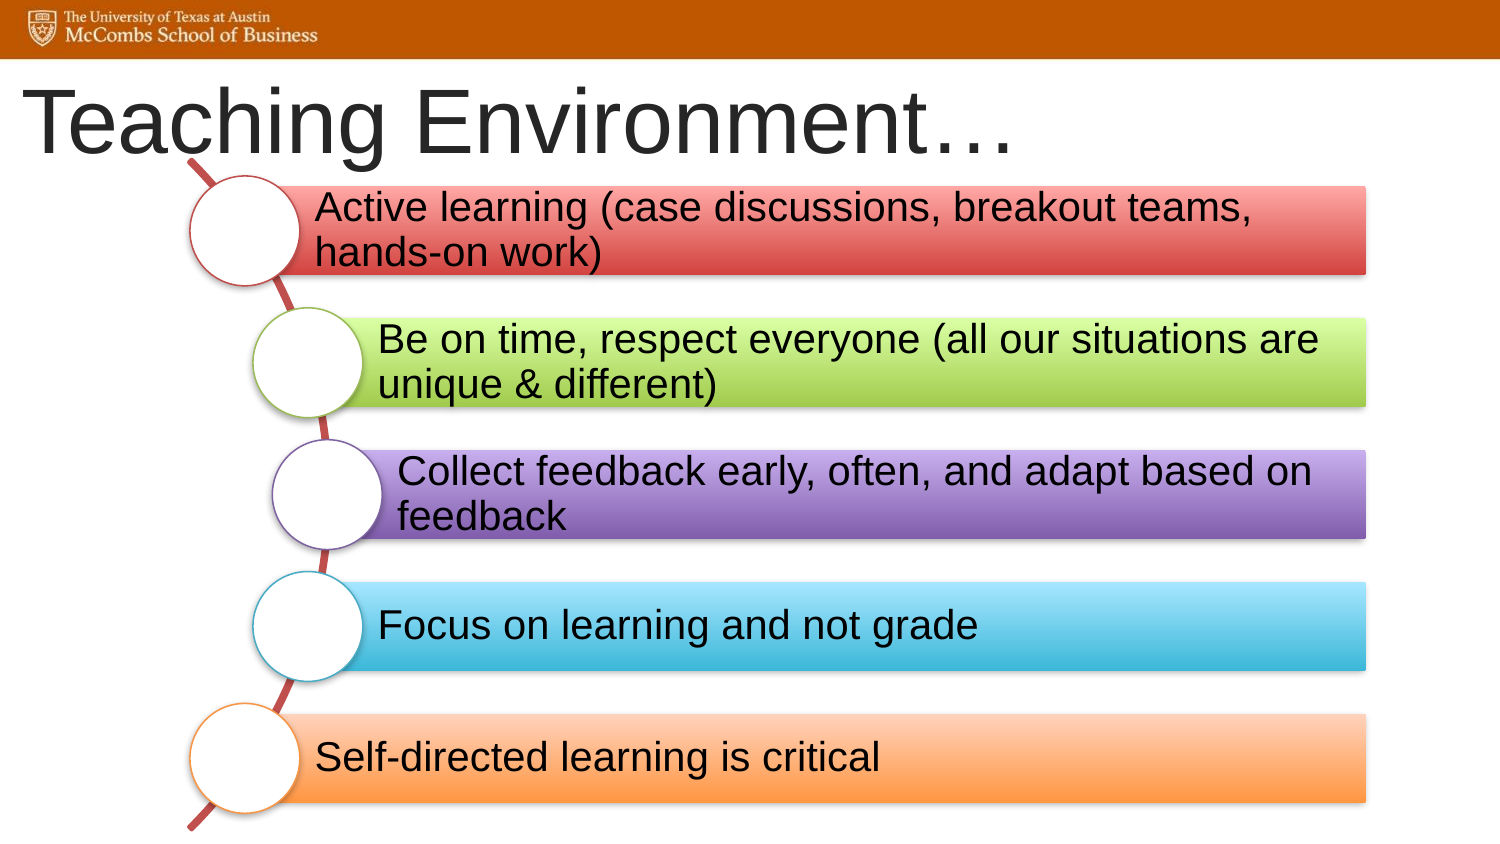

# Teaching Environment…
Active learning (case discussions, breakout teams, hands-on work)
Be on time, respect everyone (all our situations are unique & different)
Collect feedback early, often, and adapt based on feedback
Focus on learning and not grade
Self-directed learning is critical